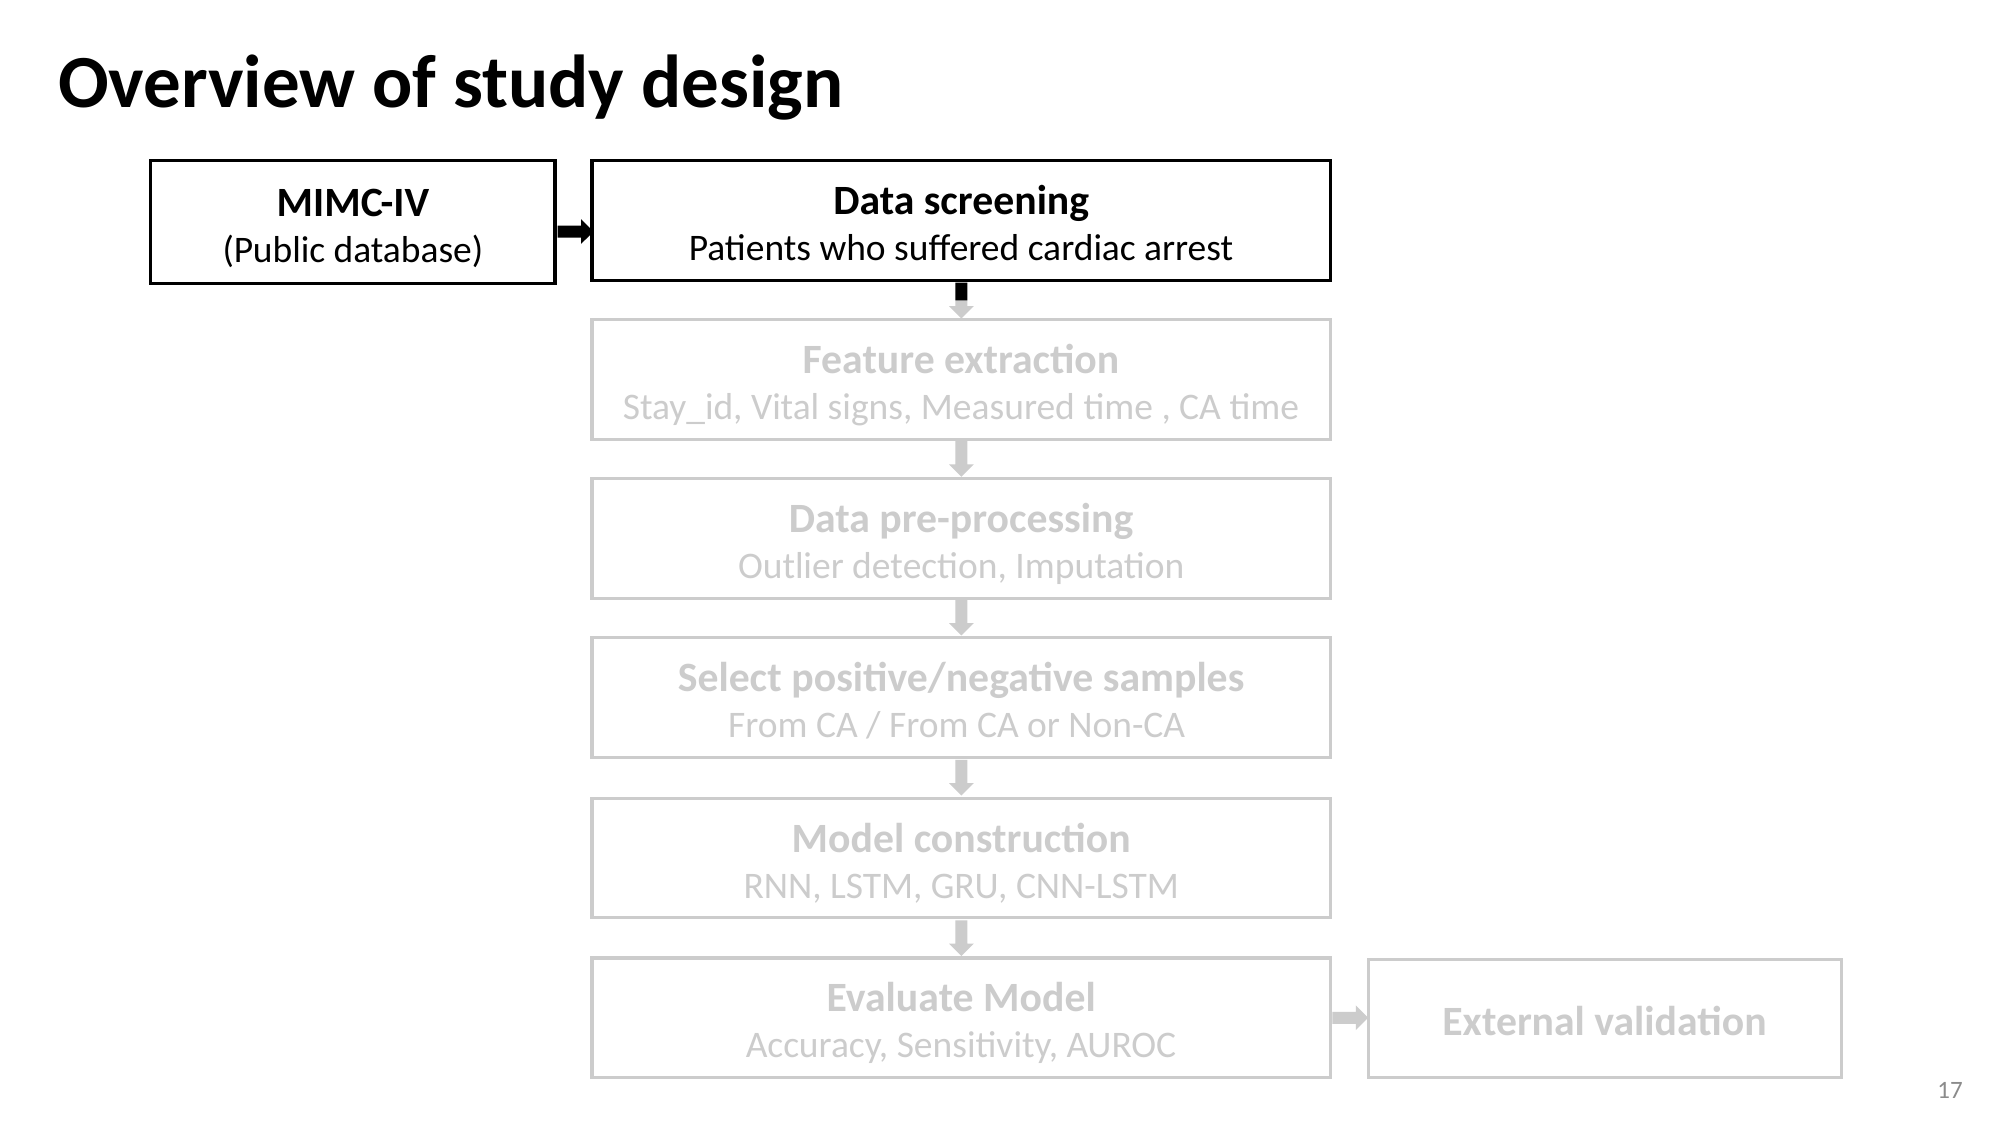

Overview of study design
MIMC-IV
(Public database)
Data screening
Patients who suffered cardiac arrest

Feature extraction
Stay_id, Vital signs, Measured time , CA time

Data pre-processing
Outlier detection, Imputation

Select positive/negative samples
From CA / From CA or Non-CA

Model construction
RNN, LSTM, GRU, CNN-LSTM

Evaluate Model
Accuracy, Sensitivity, AUROC
External validation

17